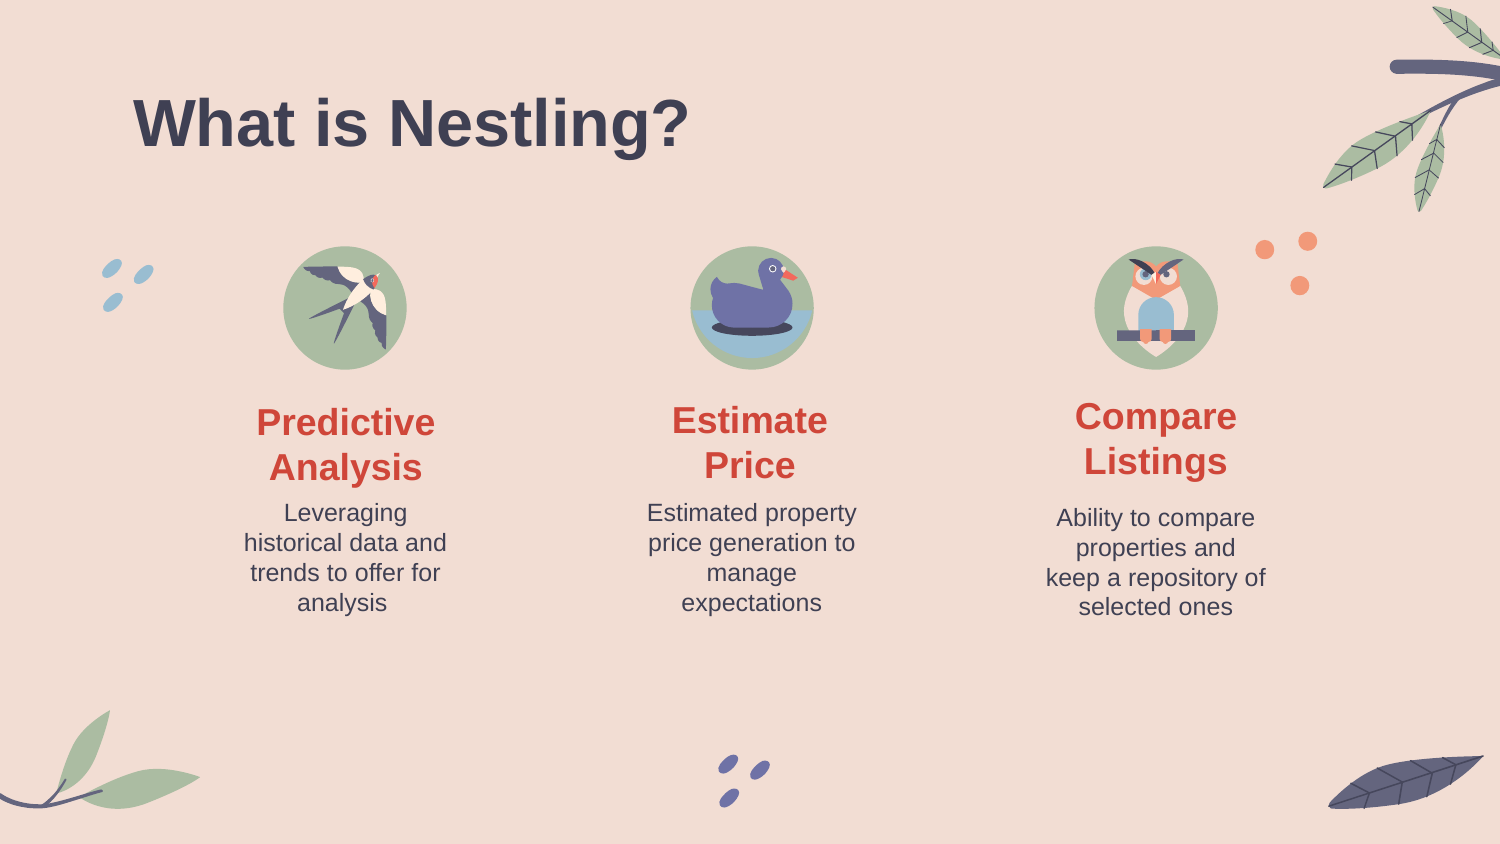

# What is Nestling?

Predictive Analysis
Leveraging historical data and trends to offer for analysis

Estimate Price
Estimated property price generation to manage expectations

Compare Listings
Ability to compare properties and keep a repository of selected ones